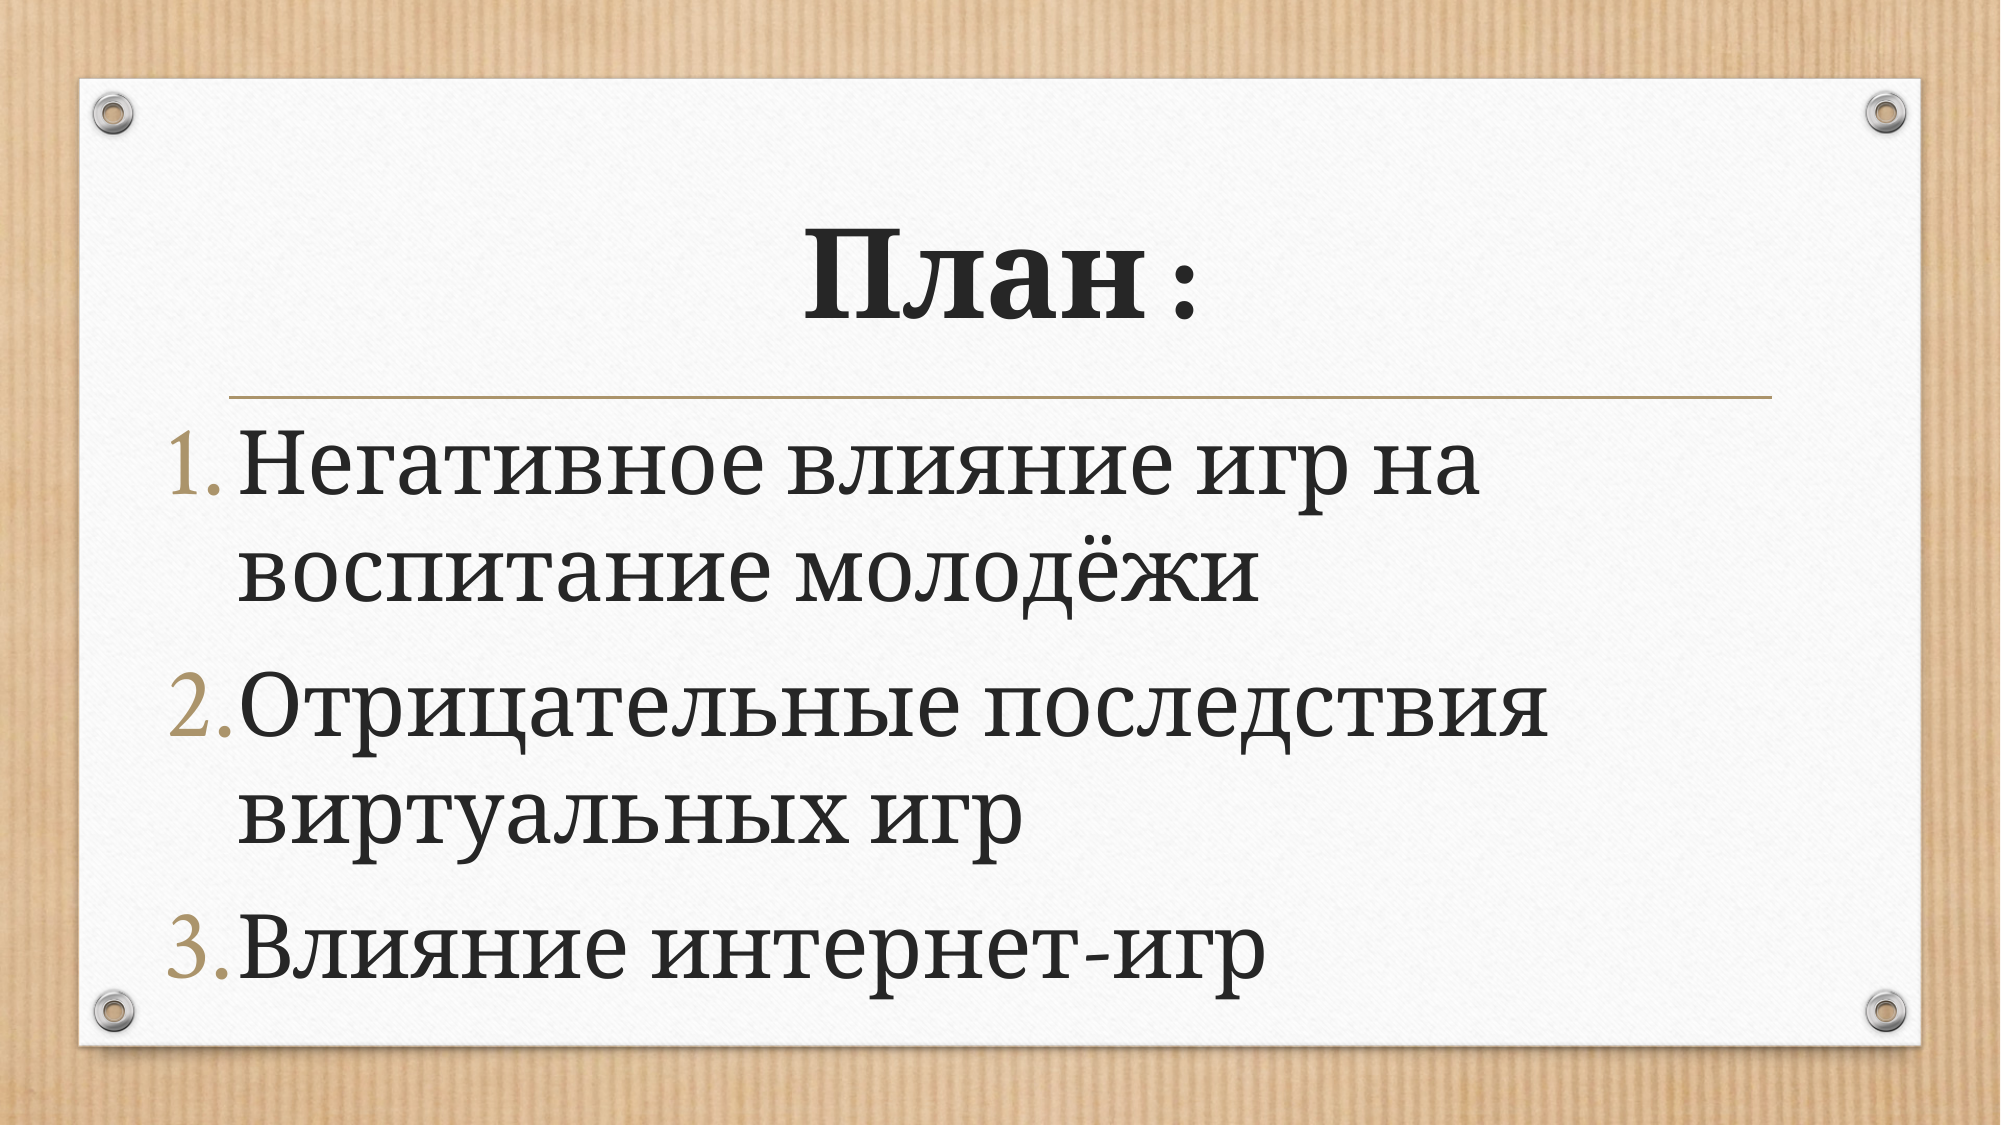

# План :
Негативное влияние игр на воспитание молодёжи
Отрицательные последствия виртуальных игр
Влияние интернет-игр